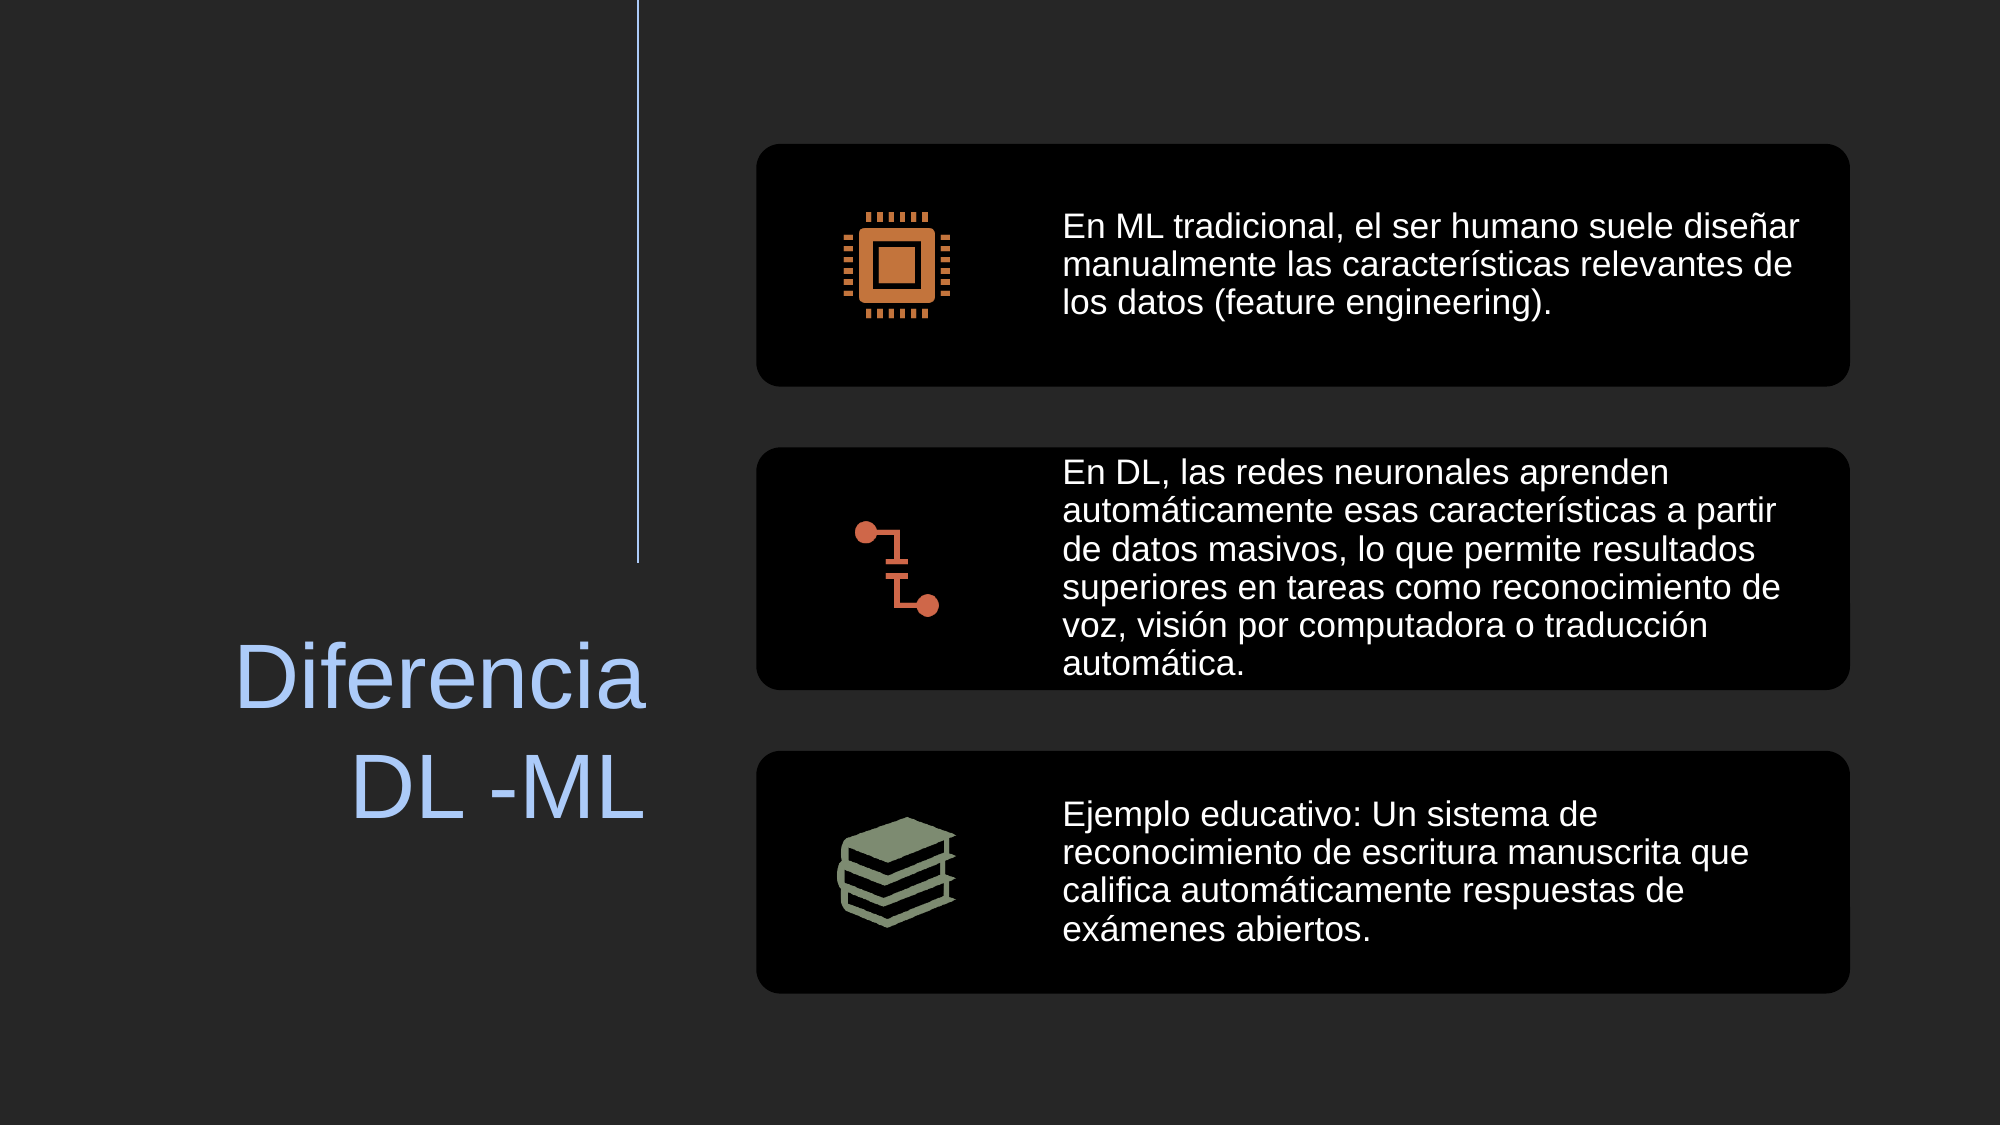

En ML tradicional, el ser humano suele diseñar manualmente las características relevantes de los datos (feature engineering).
En DL, las redes neuronales aprenden automáticamente esas características a partir de datos masivos, lo que permite resultados superiores en tareas como reconocimiento de voz, visión por computadora o traducción automática.
Ejemplo educativo: Un sistema de reconocimiento de escritura manuscrita que califica automáticamente respuestas de exámenes abiertos.
# Diferencia DL -ML